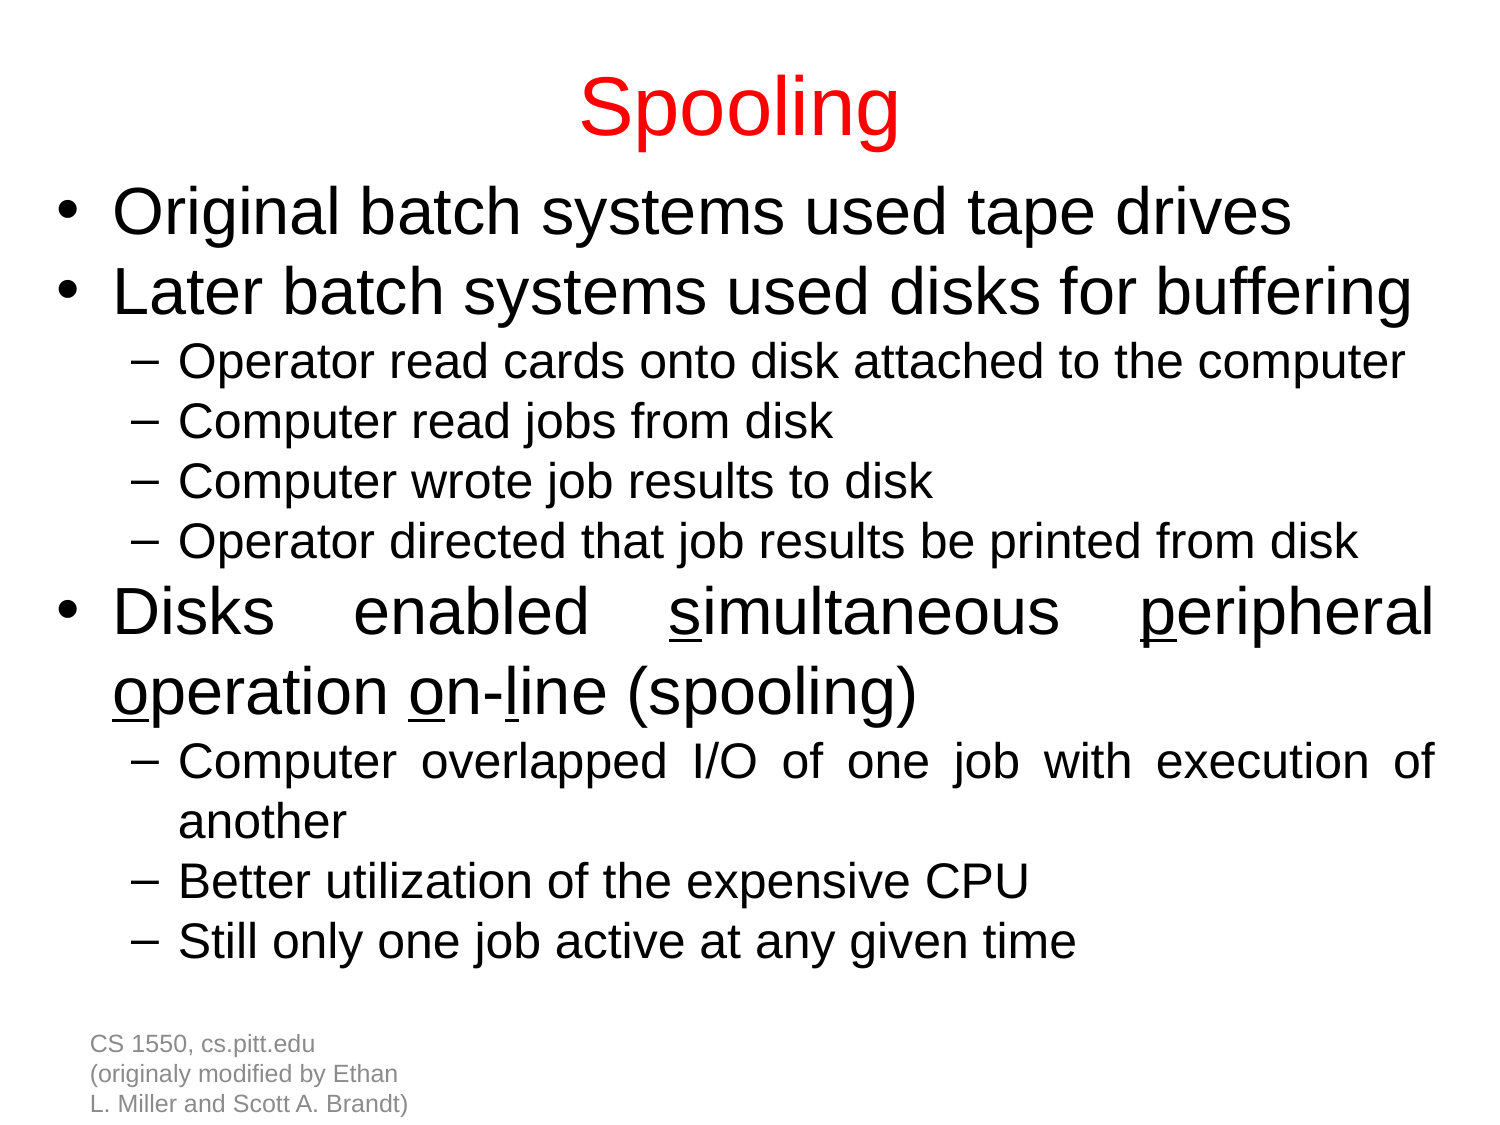

Spooling
Original batch systems used tape drives
Later batch systems used disks for buffering
Operator read cards onto disk attached to the computer
Computer read jobs from disk
Computer wrote job results to disk
Operator directed that job results be printed from disk
Disks enabled simultaneous peripheral operation on-line (spooling)
Computer overlapped I/O of one job with execution of another
Better utilization of the expensive CPU
Still only one job active at any given time
CS 1550, cs.pitt.edu (originaly modified by Ethan L. Miller and Scott A. Brandt)